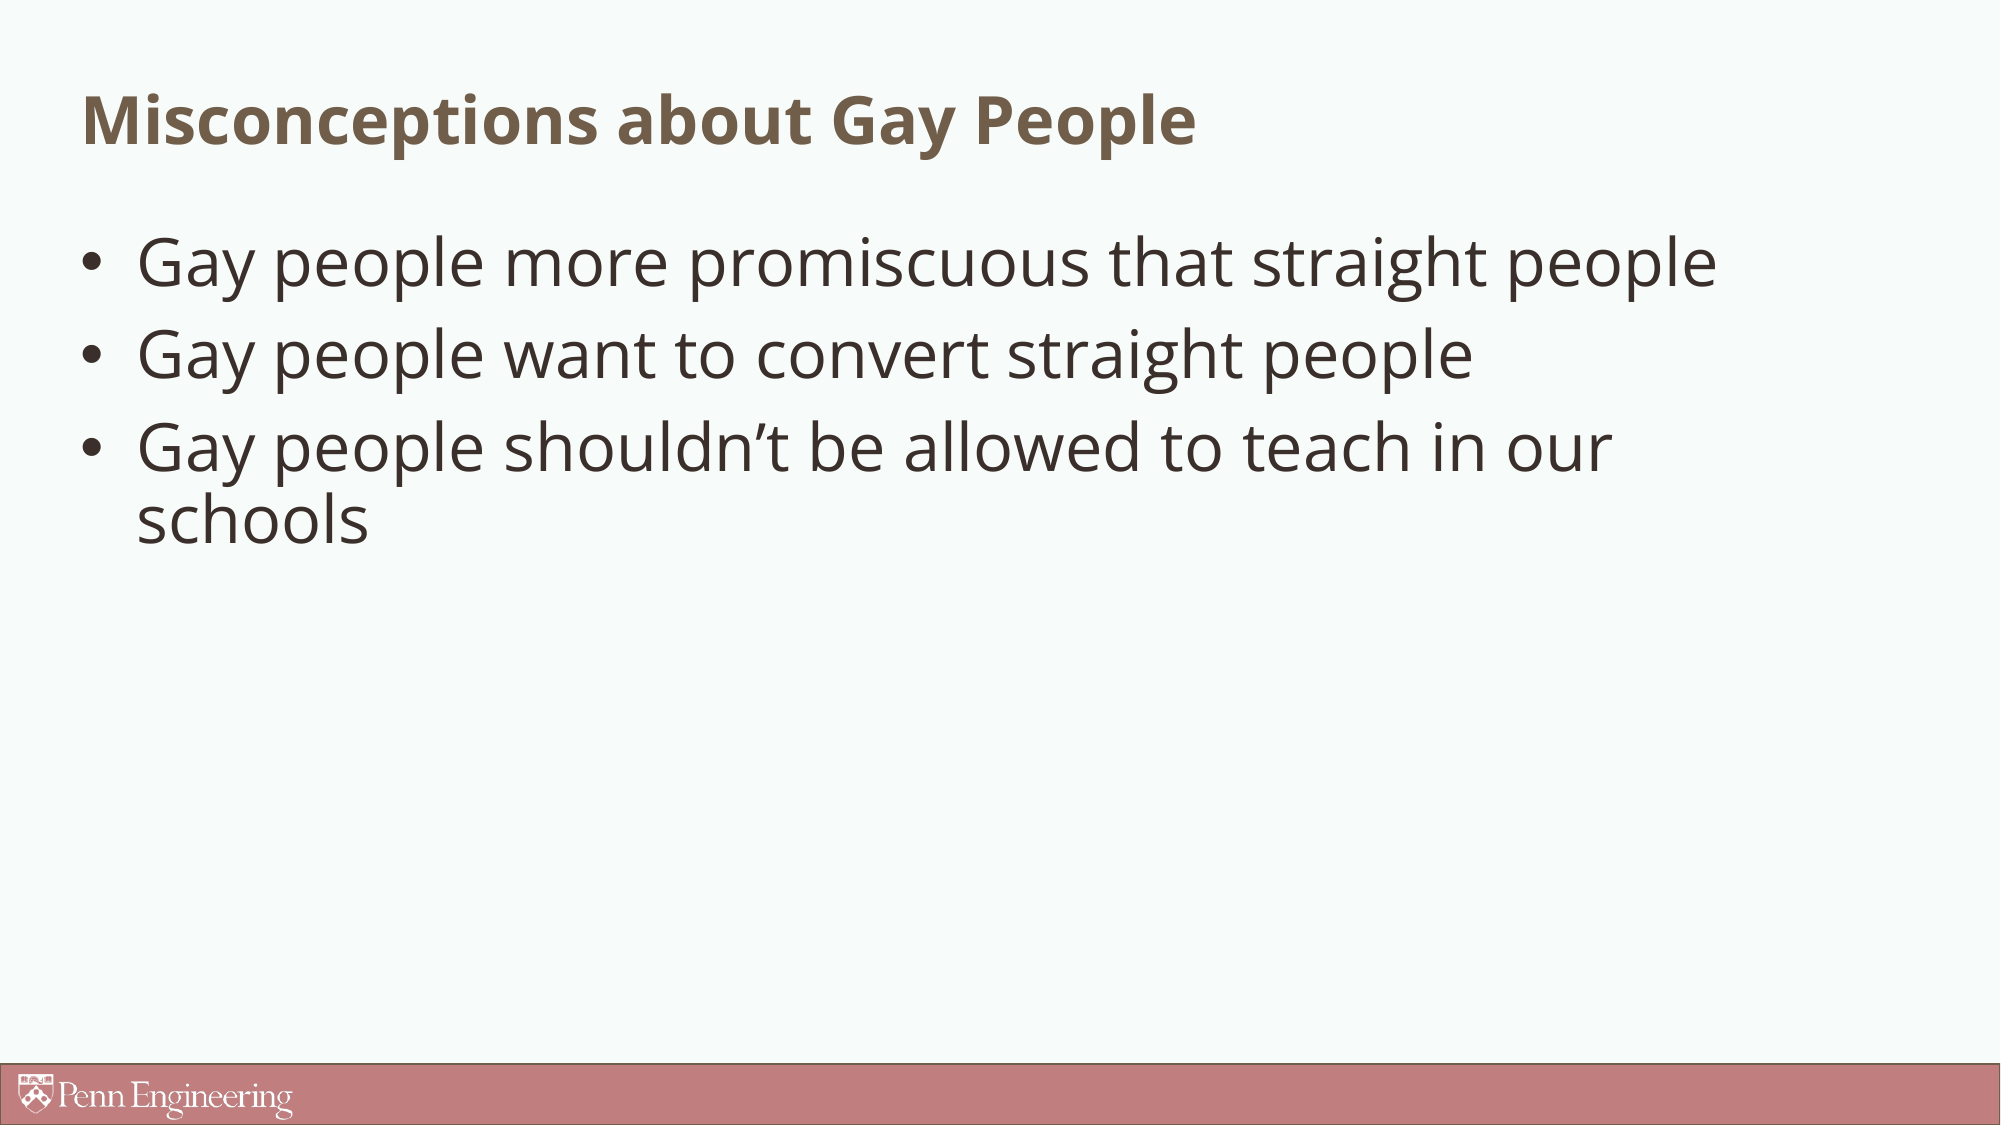

# Misconceptions about Gay People
Gay people more promiscuous that straight people
Gay people want to convert straight people
Gay people shouldn’t be allowed to teach in our schools